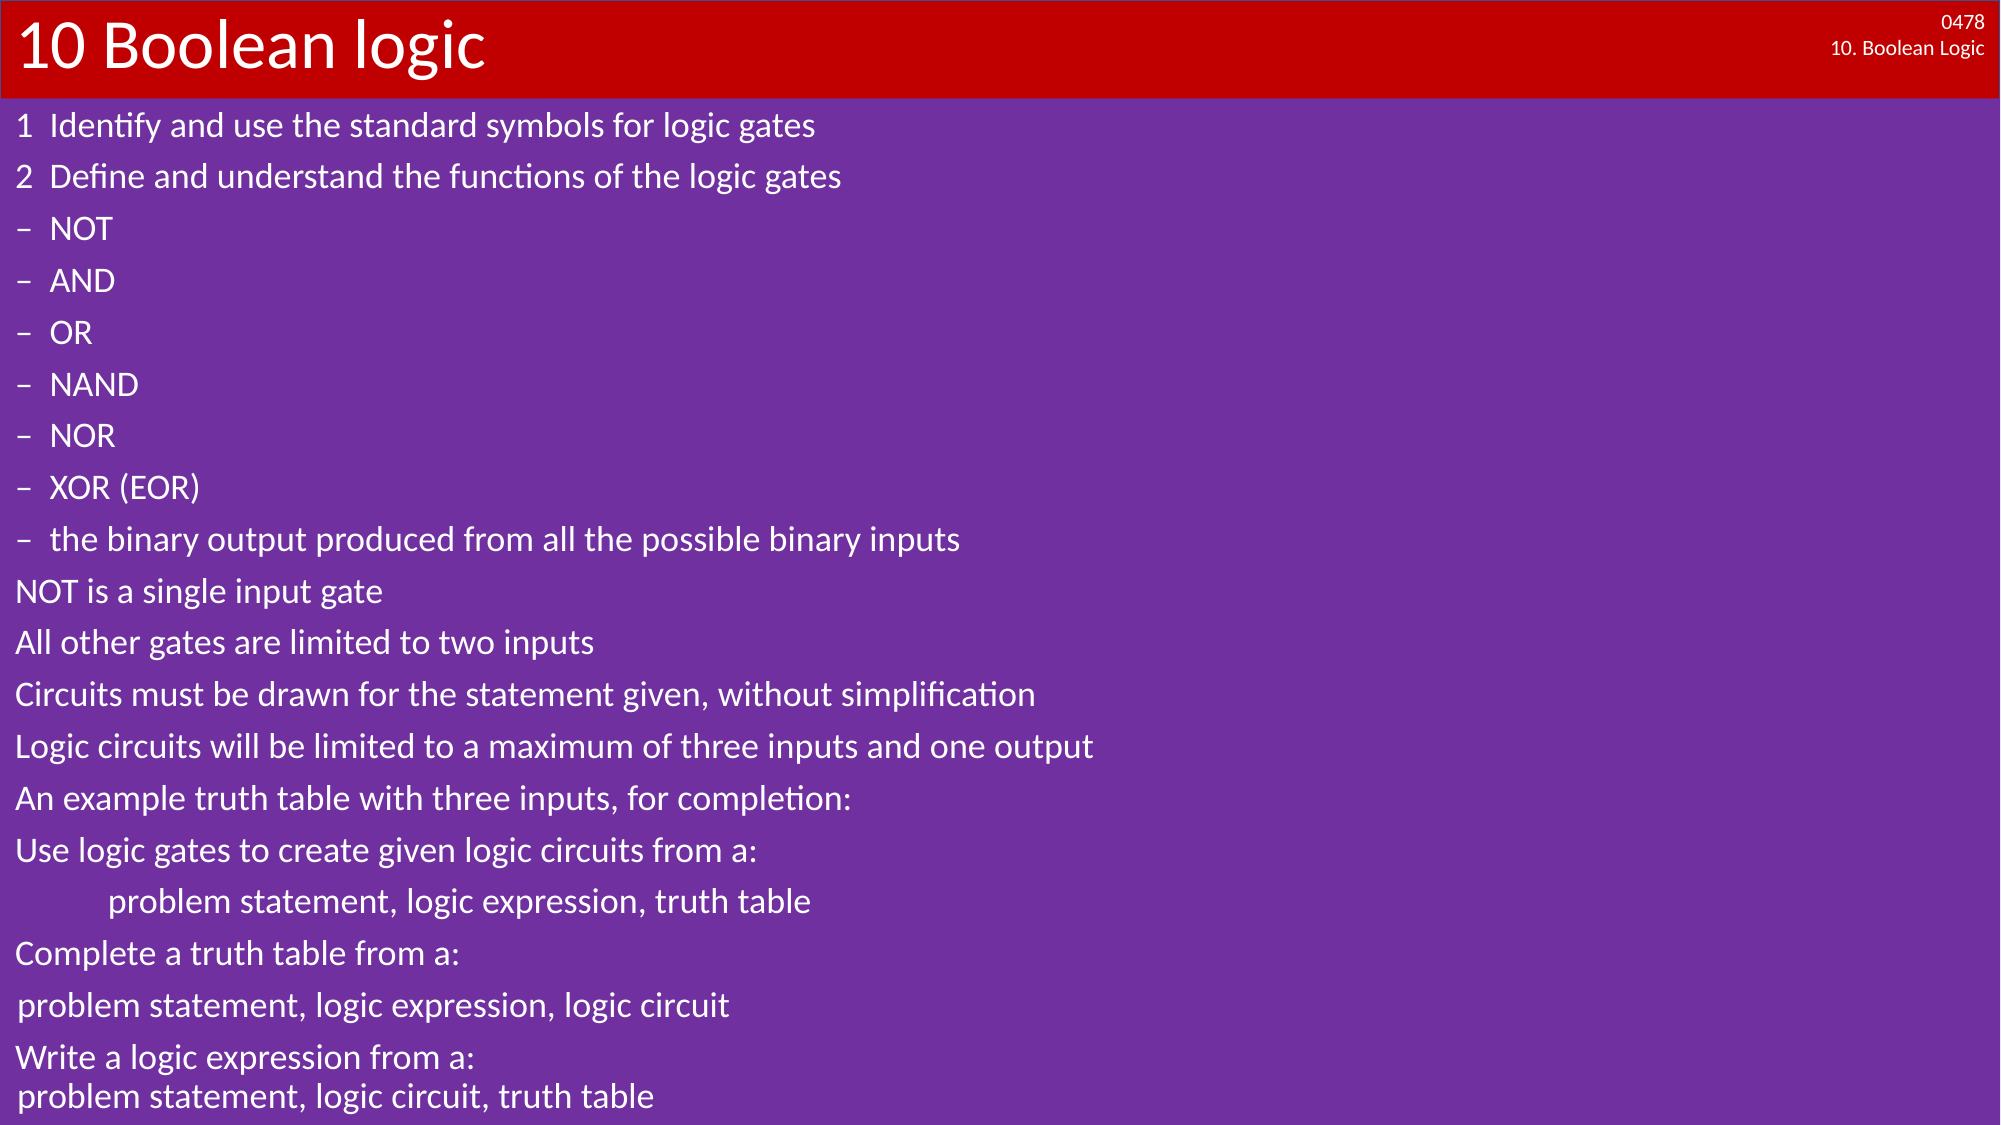

# 10 Boolean logic
1  Identify and use the standard symbols for logic gates
2  Define and understand the functions of the logic gates
–  NOT
–  AND
–  OR
–  NAND
–  NOR
–  XOR (EOR)
–  the binary output produced from all the possible binary inputs
NOT is a single input gate
All other gates are limited to two inputs
Circuits must be drawn for the statement given, without simplification
Logic circuits will be limited to a maximum of three inputs and one output
An example truth table with three inputs, for completion:
Use logic gates to create given logic circuits from a:
	problem statement, logic expression, truth table
Complete a truth table from a:
		problem statement, logic expression, logic circuit
Write a logic expression from a:
	problem statement, logic circuit, truth table